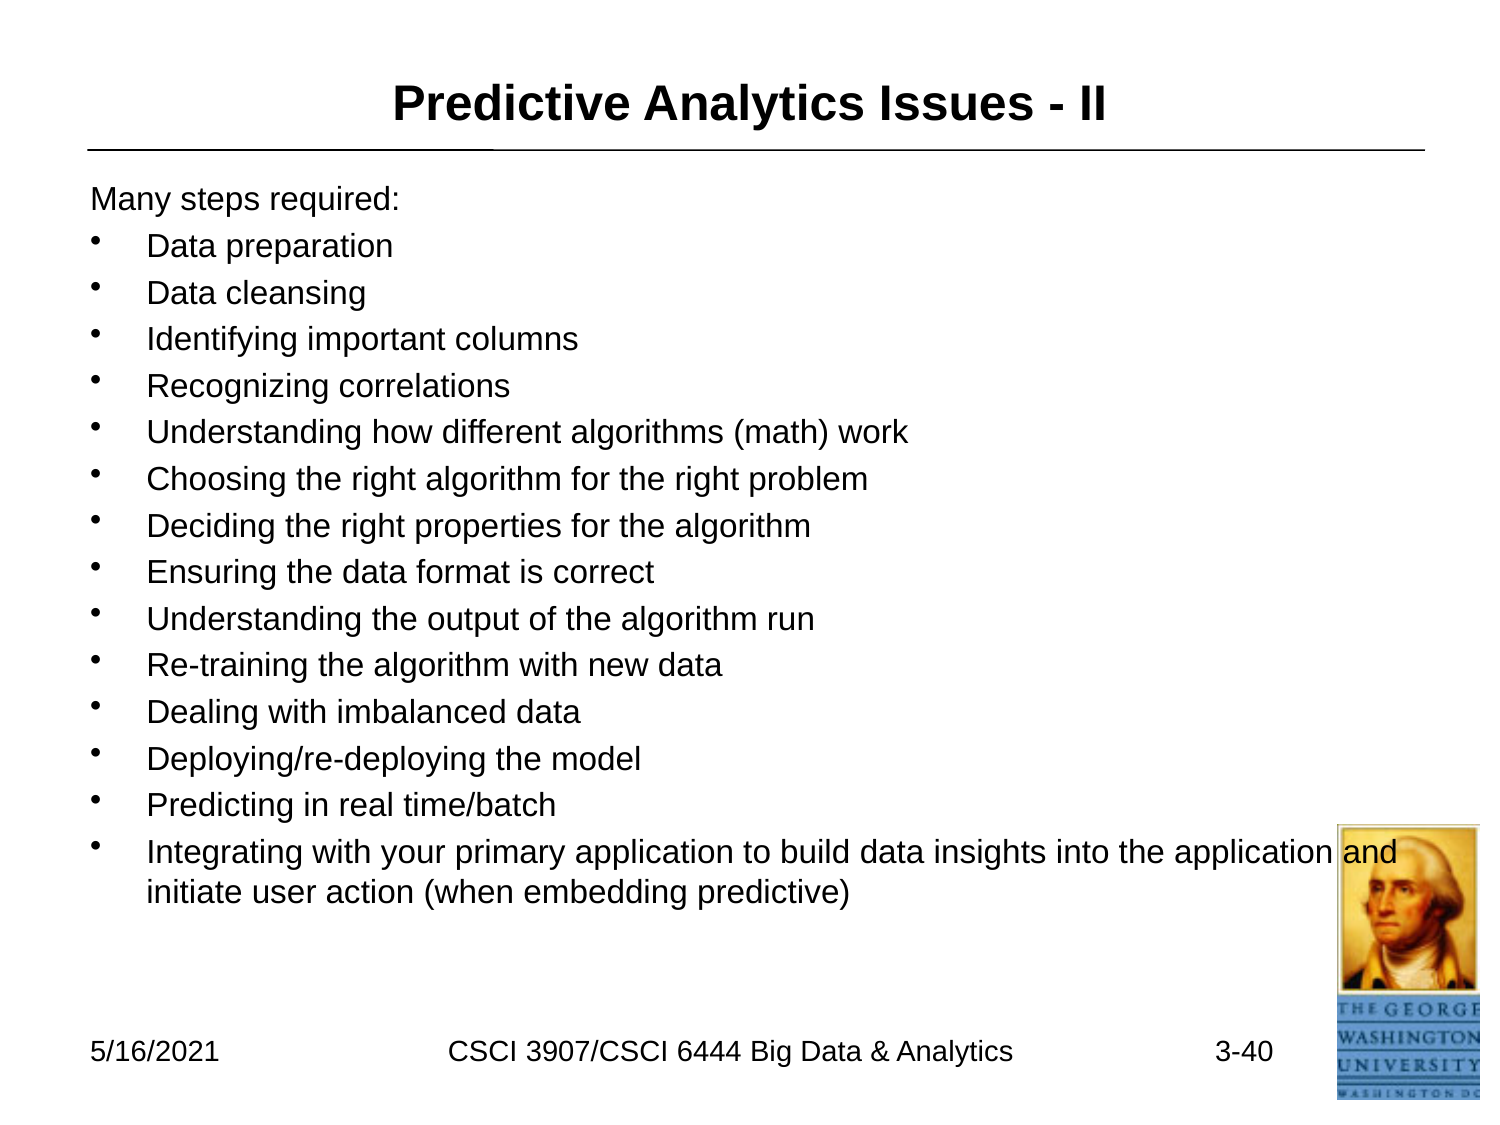

# Predictive Analytics Issues - II
Many steps required:
Data preparation
Data cleansing
Identifying important columns
Recognizing correlations
Understanding how different algorithms (math) work
Choosing the right algorithm for the right problem
Deciding the right properties for the algorithm
Ensuring the data format is correct
Understanding the output of the algorithm run
Re-training the algorithm with new data
Dealing with imbalanced data
Deploying/re-deploying the model
Predicting in real time/batch
Integrating with your primary application to build data insights into the application and initiate user action (when embedding predictive)
5/16/2021
CSCI 3907/CSCI 6444 Big Data & Analytics
3-40